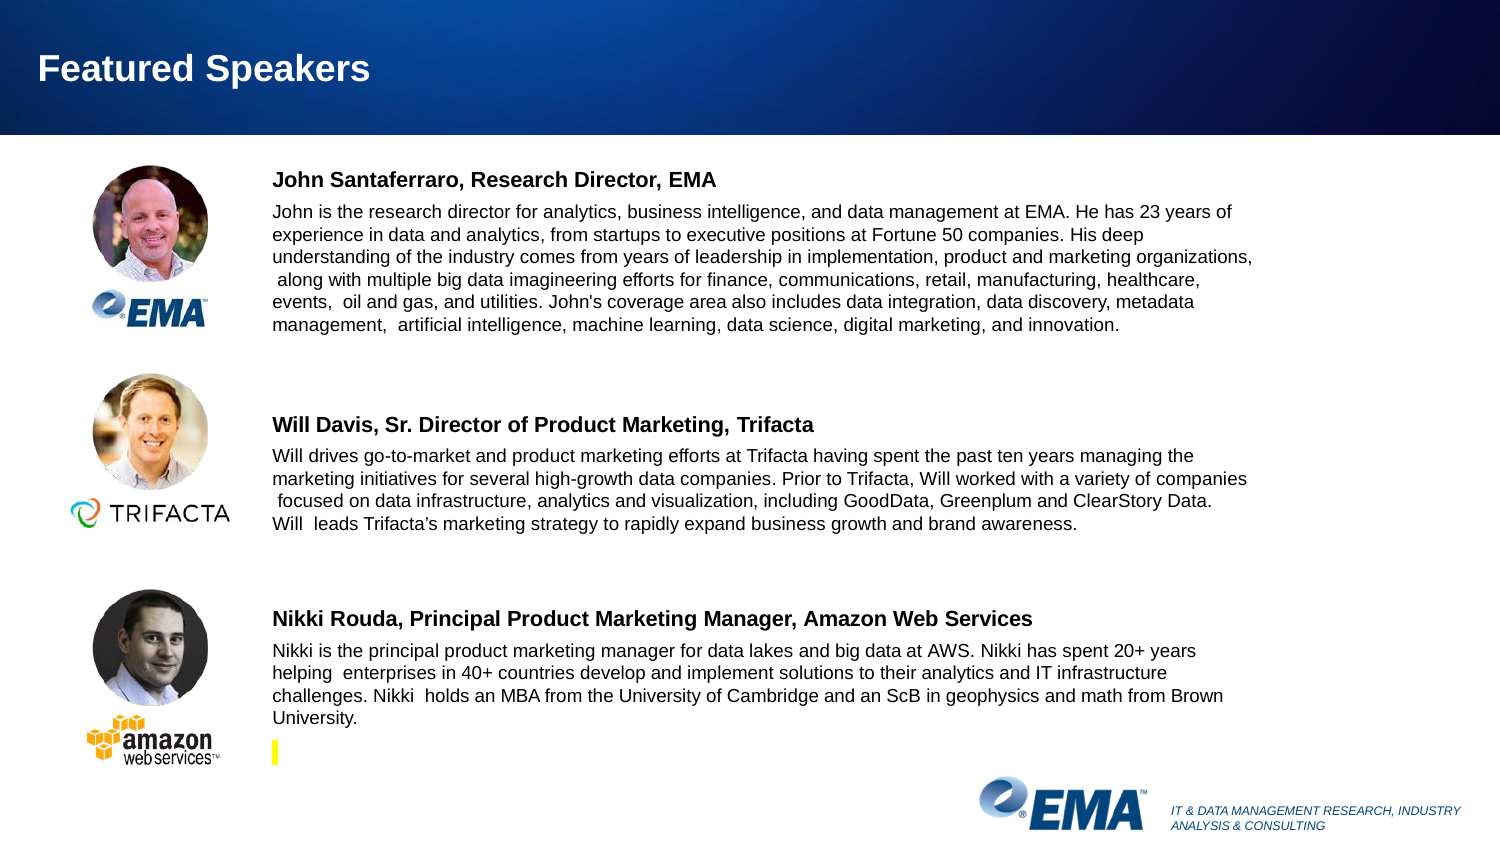

# Featured Speakers
John Santaferraro, Research Director, EMA
John is the research director for analytics, business intelligence, and data management at EMA. He has 23 years of  experience in data and analytics, from startups to executive positions at Fortune 50 companies. His deep  understanding of the industry comes from years of leadership in implementation, product and marketing organizations,  along with multiple big data imagineering efforts for finance, communications, retail, manufacturing, healthcare, events,  oil and gas, and utilities. John's coverage area also includes data integration, data discovery, metadata management,  artificial intelligence, machine learning, data science, digital marketing, and innovation.

Will Davis, Sr. Director of Product Marketing, Trifacta
Will drives go-to-market and product marketing efforts at Trifacta having spent the past ten years managing the  marketing initiatives for several high-growth data companies. Prior to Trifacta, Will worked with a variety of companies  focused on data infrastructure, analytics and visualization, including GoodData, Greenplum and ClearStory Data. Will  leads Trifacta’s marketing strategy to rapidly expand business growth and brand awareness.

Nikki Rouda, Principal Product Marketing Manager, Amazon Web Services
Nikki is the principal product marketing manager for data lakes and big data at AWS. Nikki has spent 20+ years helping  enterprises in 40+ countries develop and implement solutions to their analytics and IT infrastructure challenges. Nikki  holds an MBA from the University of Cambridge and an ScB in geophysics and math from Brown University.

IT & DATA MANAGEMENT RESEARCH, INDUSTRY  ANALYSIS & CONSULTING